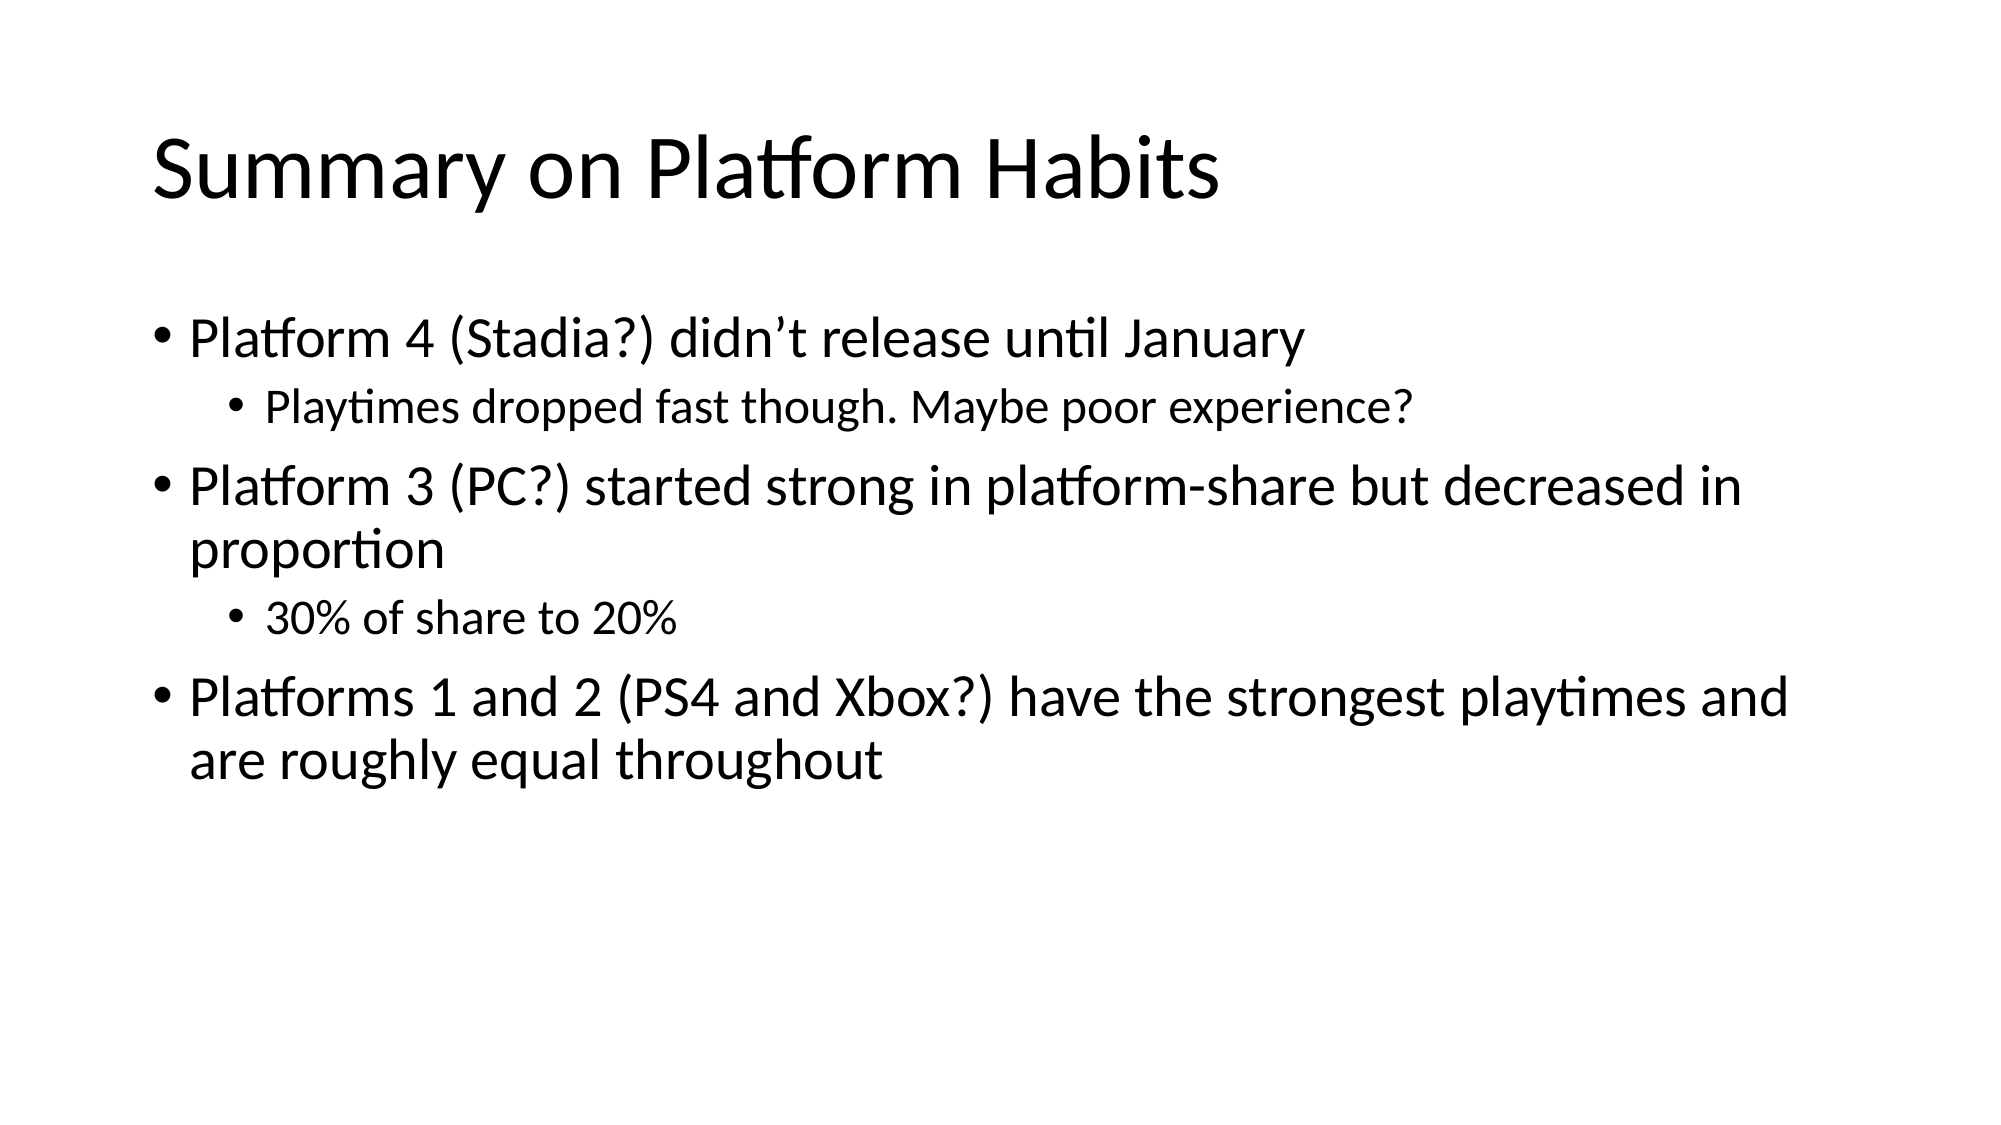

# Summary on Platform Habits
Platform 4 (Stadia?) didn’t release until January
Playtimes dropped fast though. Maybe poor experience?
Platform 3 (PC?) started strong in platform-share but decreased in proportion
30% of share to 20%
Platforms 1 and 2 (PS4 and Xbox?) have the strongest playtimes and are roughly equal throughout